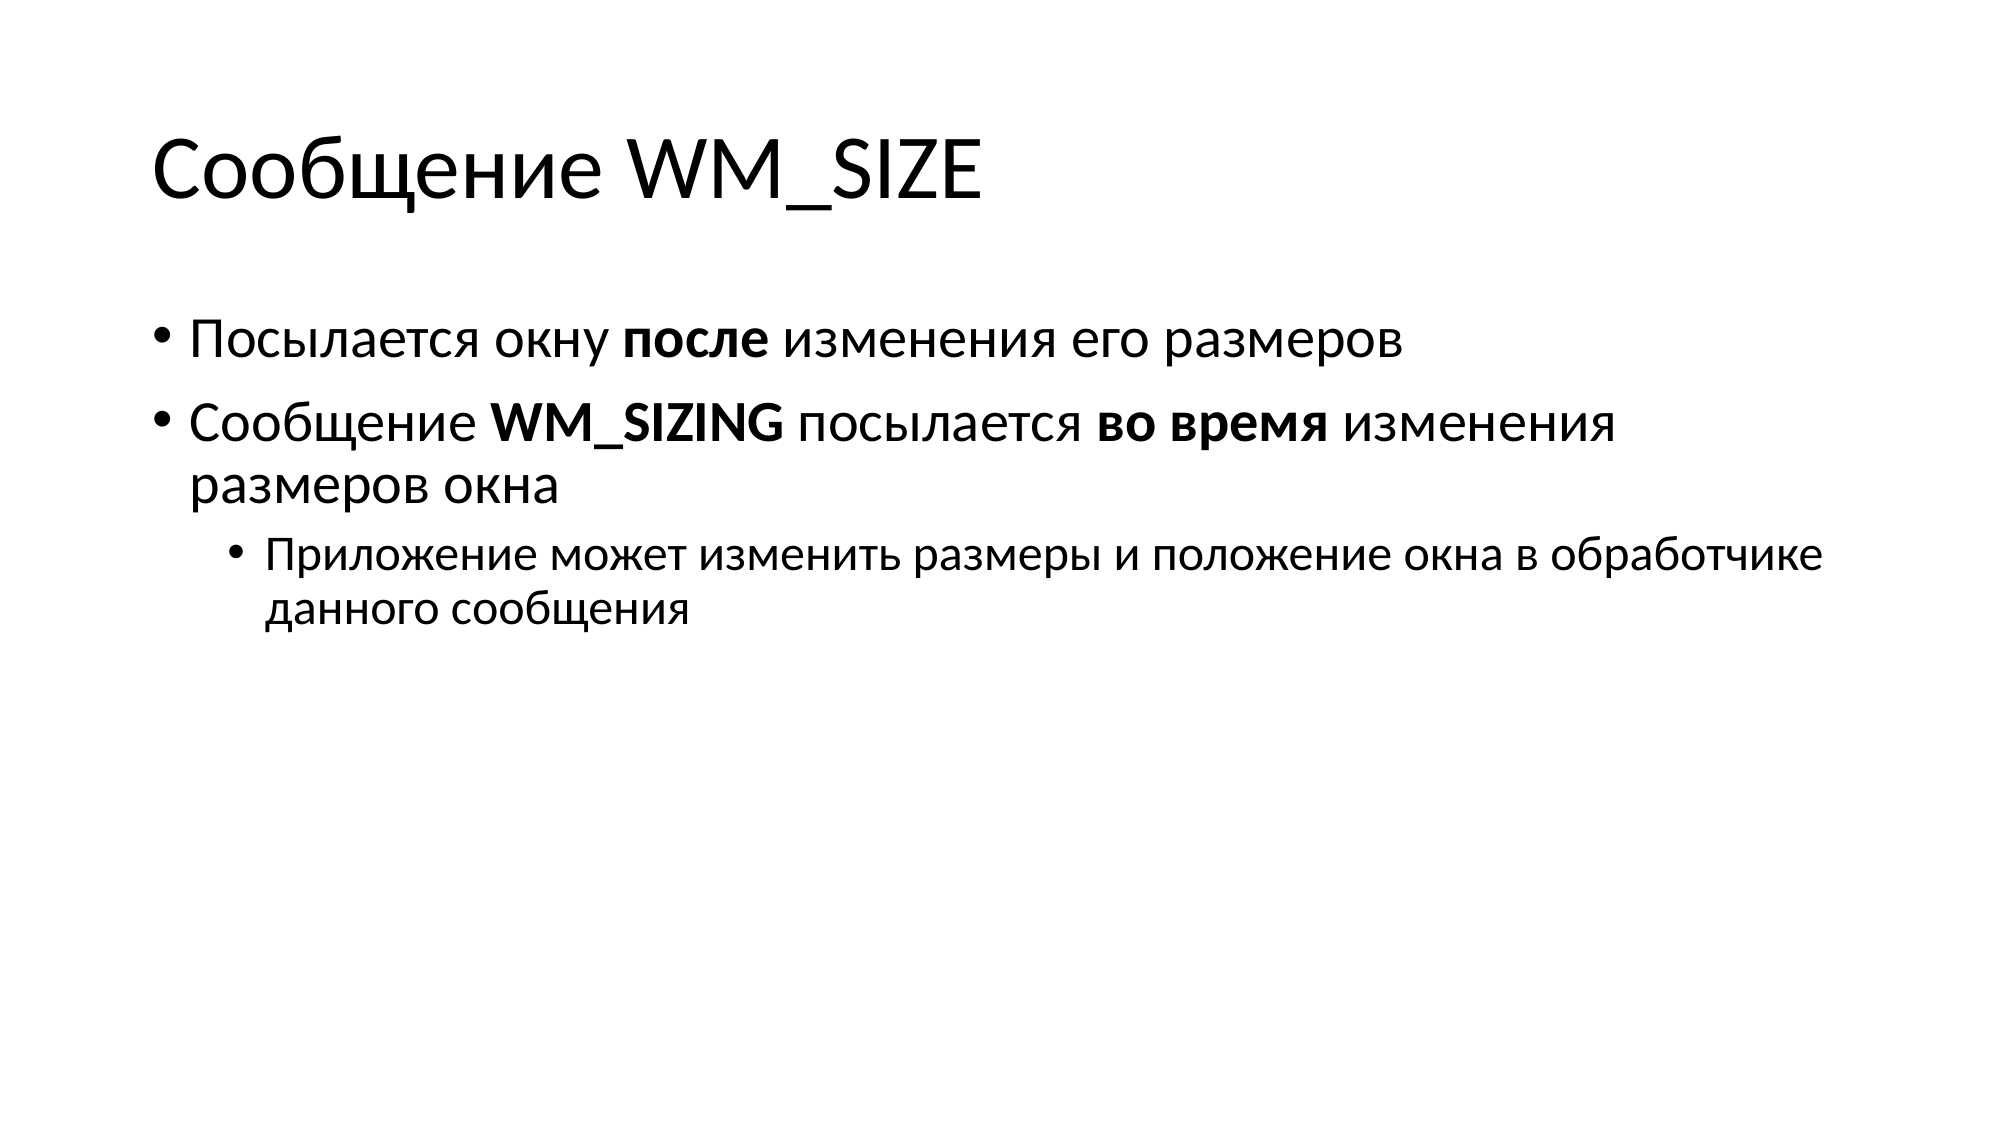

# Сообщение WM_SIZE
Посылается окну после изменения его размеров
Сообщение WM_SIZING посылается во время изменения размеров окна
Приложение может изменить размеры и положение окна в обработчике данного сообщения